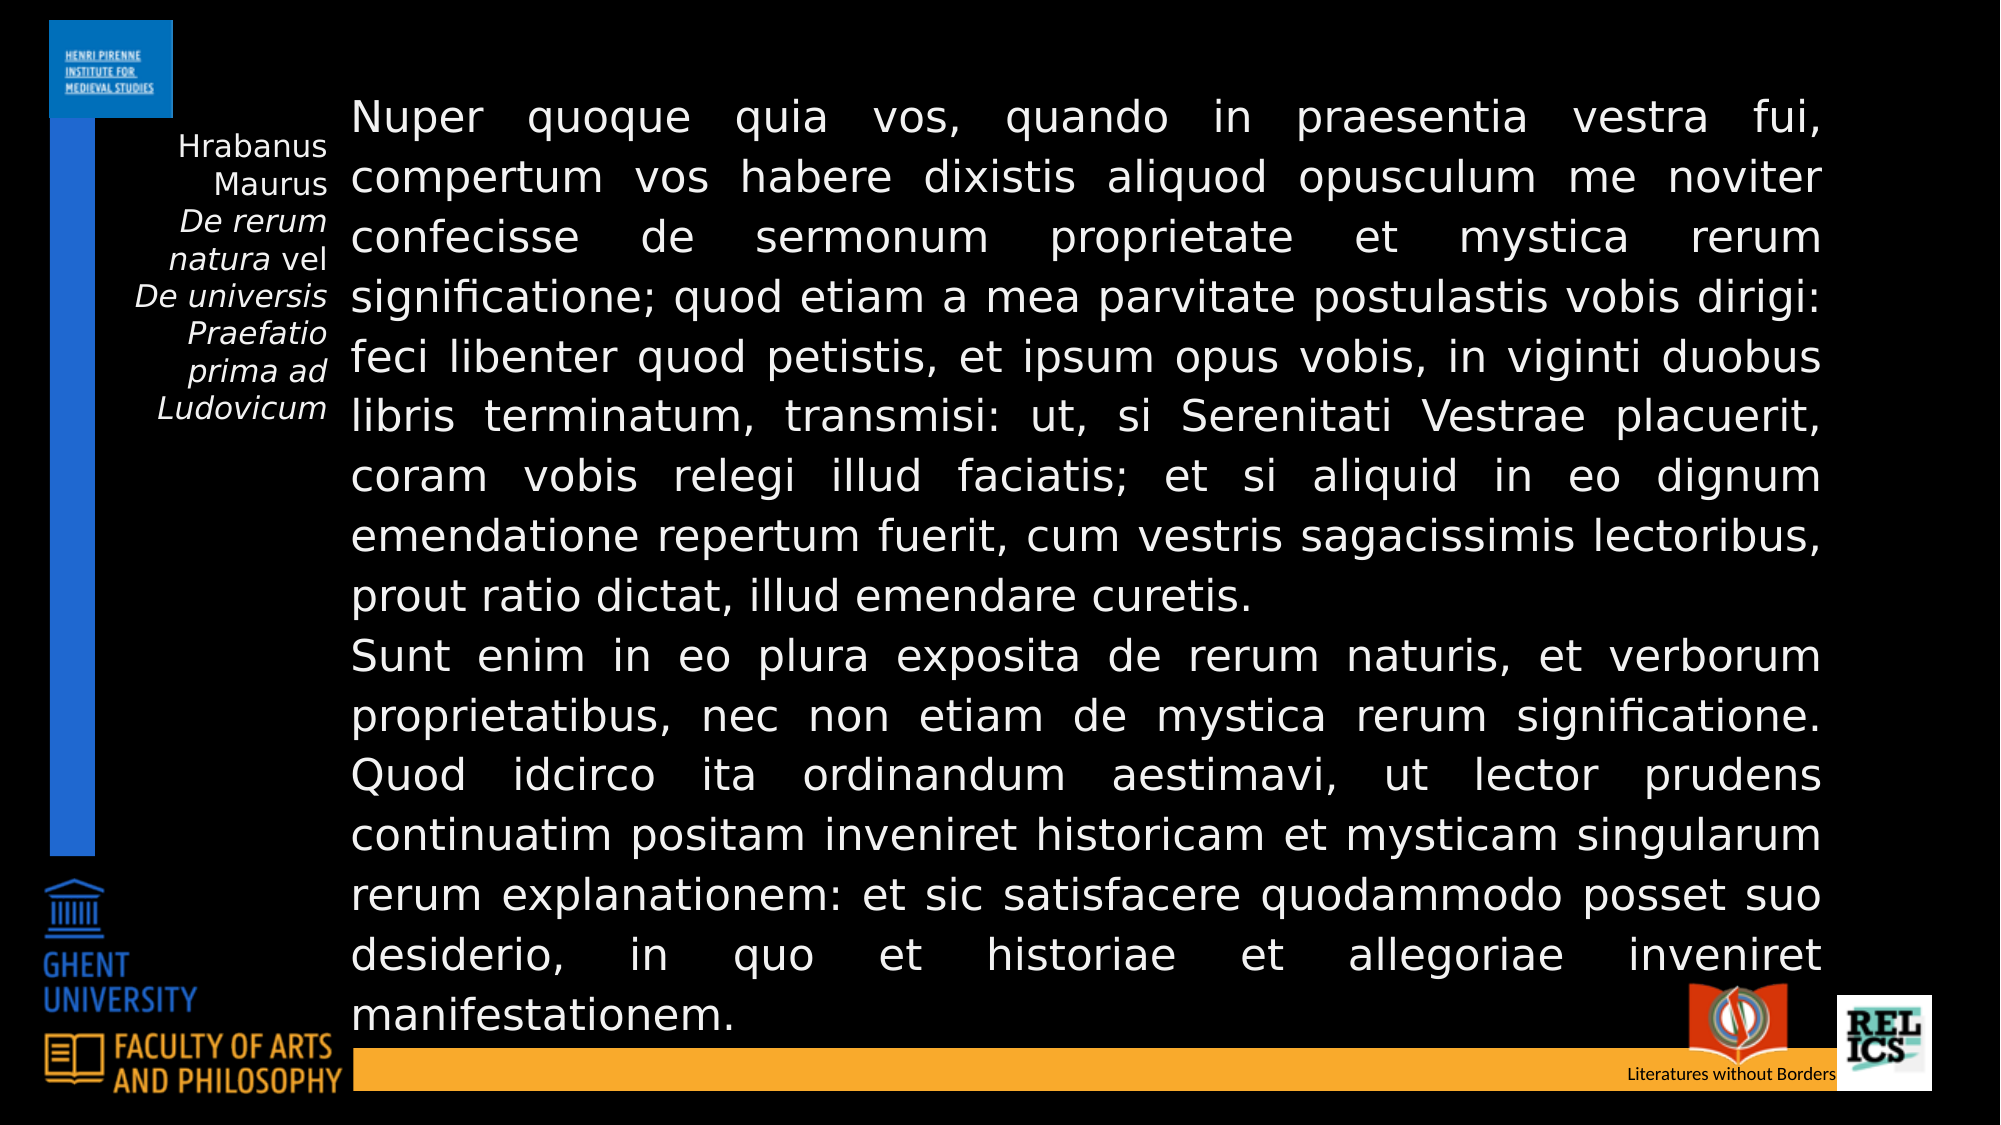

Nuper quoque quia vos, quando in praesentia vestra fui, compertum vos habere dixistis aliquod opusculum me noviter confecisse de sermonum proprietate et mystica rerum significatione; quod etiam a mea parvitate postulastis vobis dirigi: feci libenter quod petistis, et ipsum opus vobis, in viginti duobus libris terminatum, transmisi: ut, si Serenitati Vestrae placuerit, coram vobis relegi illud faciatis; et si aliquid in eo dignum emendatione repertum fuerit, cum vestris sagacissimis lectoribus, prout ratio dictat, illud emendare curetis.
Sunt enim in eo plura exposita de rerum naturis, et verborum proprietatibus, nec non etiam de mystica rerum significatione. Quod idcirco ita ordinandum aestimavi, ut lector prudens continuatim positam inveniret historicam et mysticam singularum rerum explanationem: et sic satisfacere quodammodo posset suo desiderio, in quo et historiae et allegoriae inveniret manifestationem.
Hrabanus Maurus
De rerum natura vel De universis
Praefatio prima ad Ludovicum